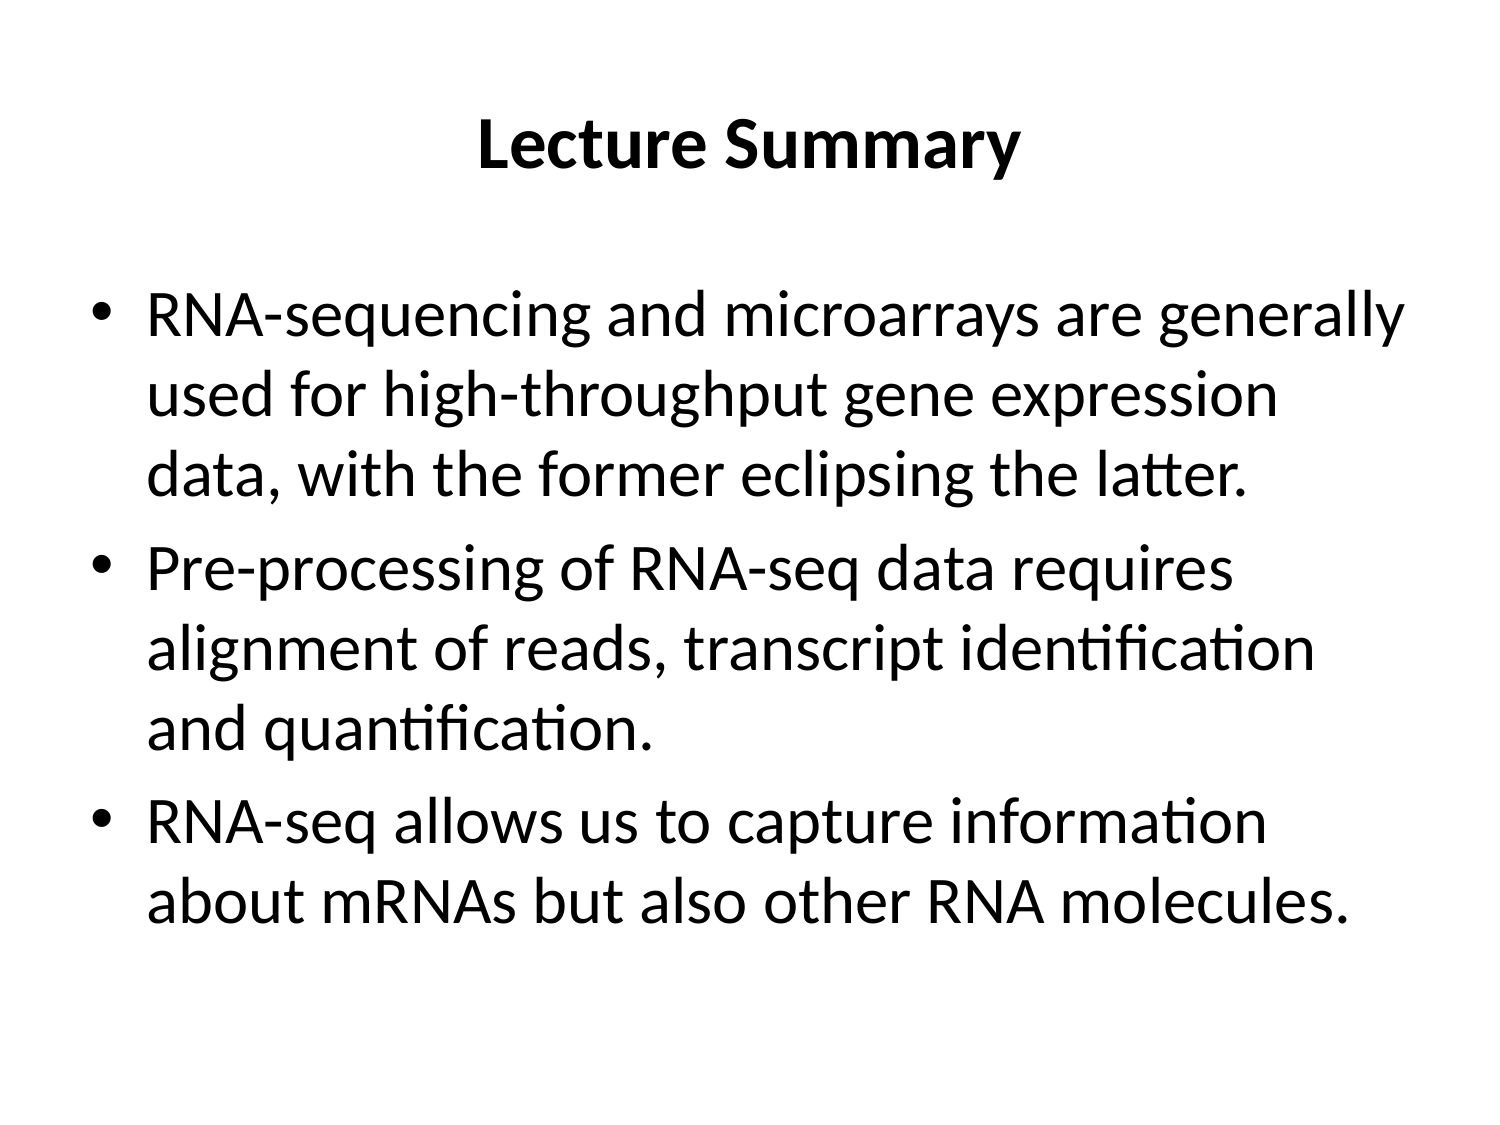

# Lecture Summary
RNA-sequencing and microarrays are generally used for high-throughput gene expression data, with the former eclipsing the latter.
Pre-processing of RNA-seq data requires alignment of reads, transcript identification and quantification.
RNA-seq allows us to capture information about mRNAs but also other RNA molecules.